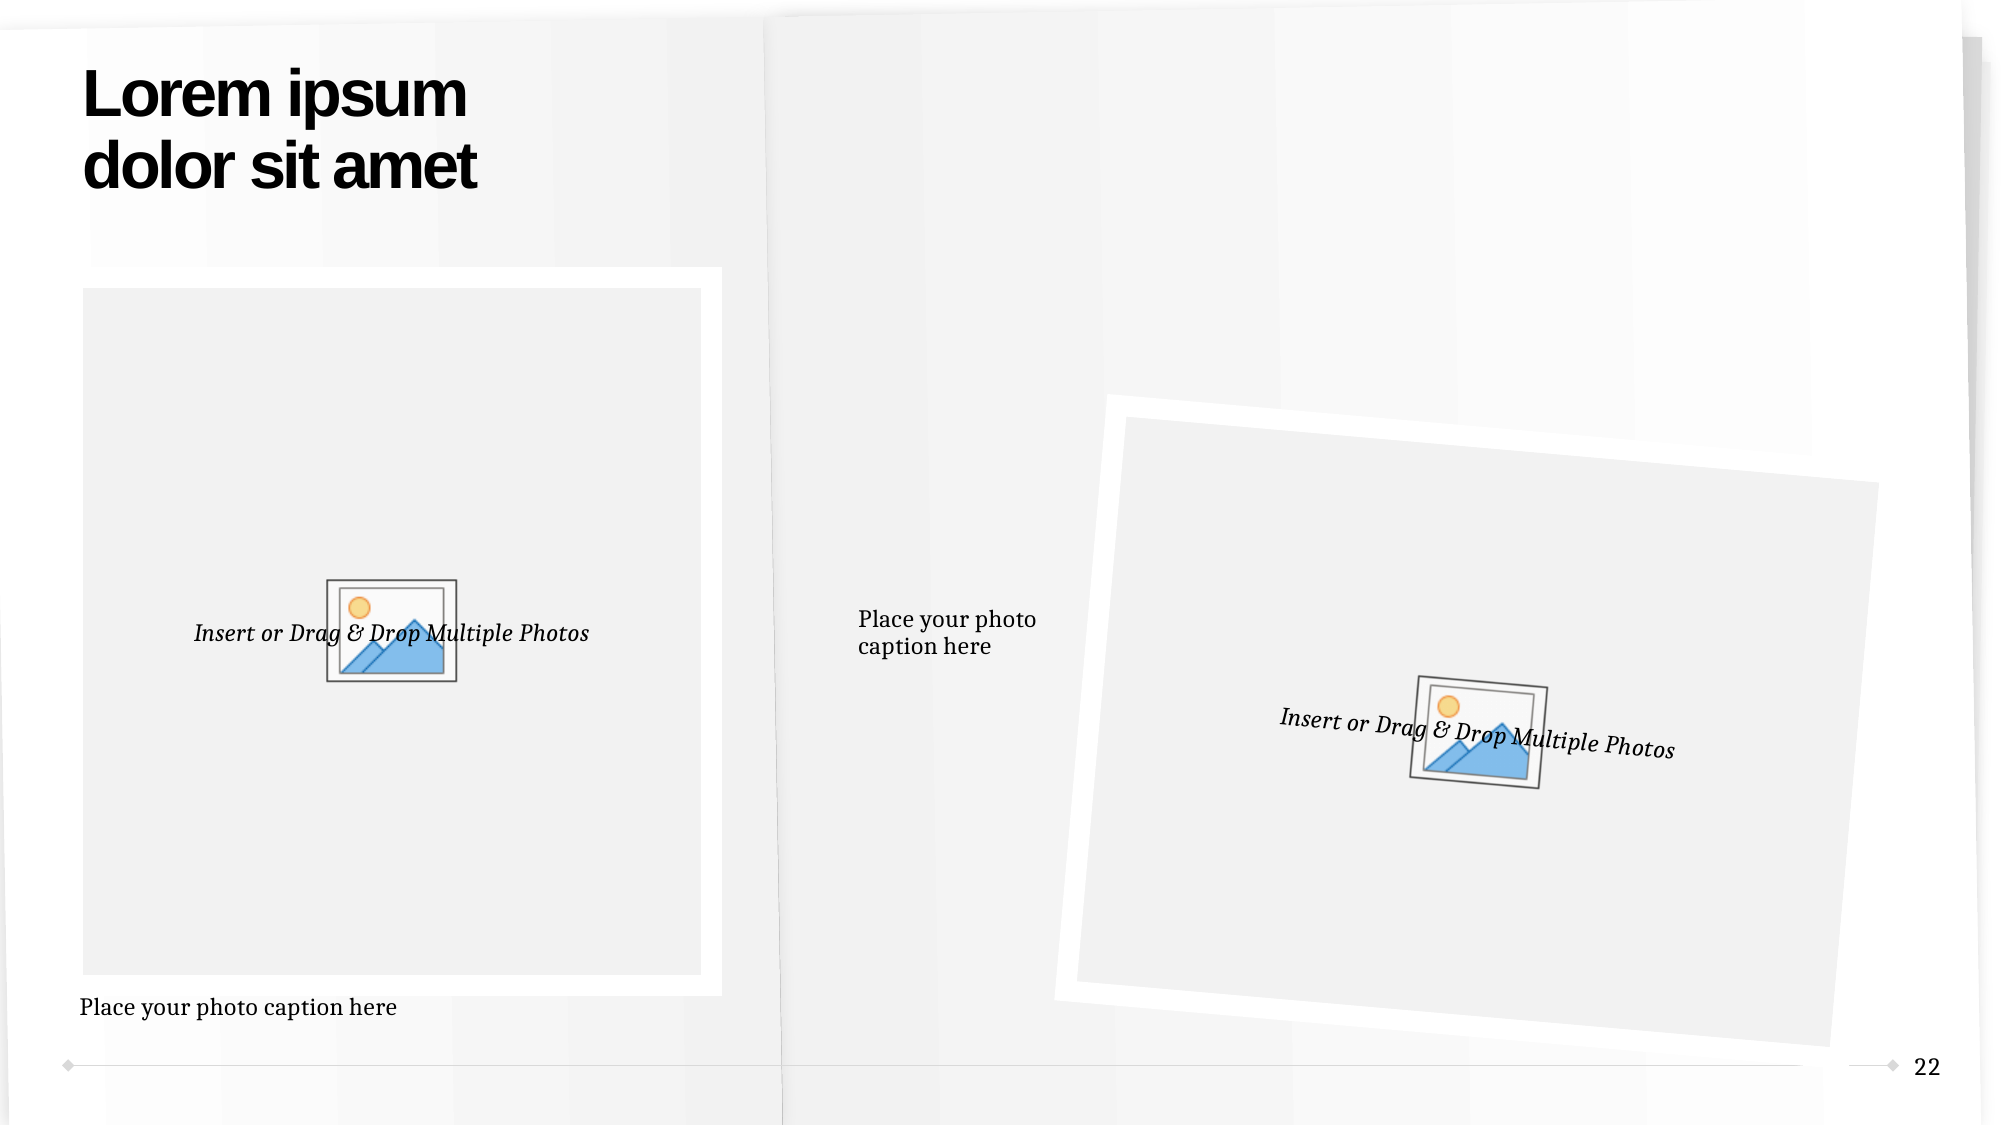

# Lorem ipsum dolor sit amet

Place your photo caption here
Place your photo caption here
22